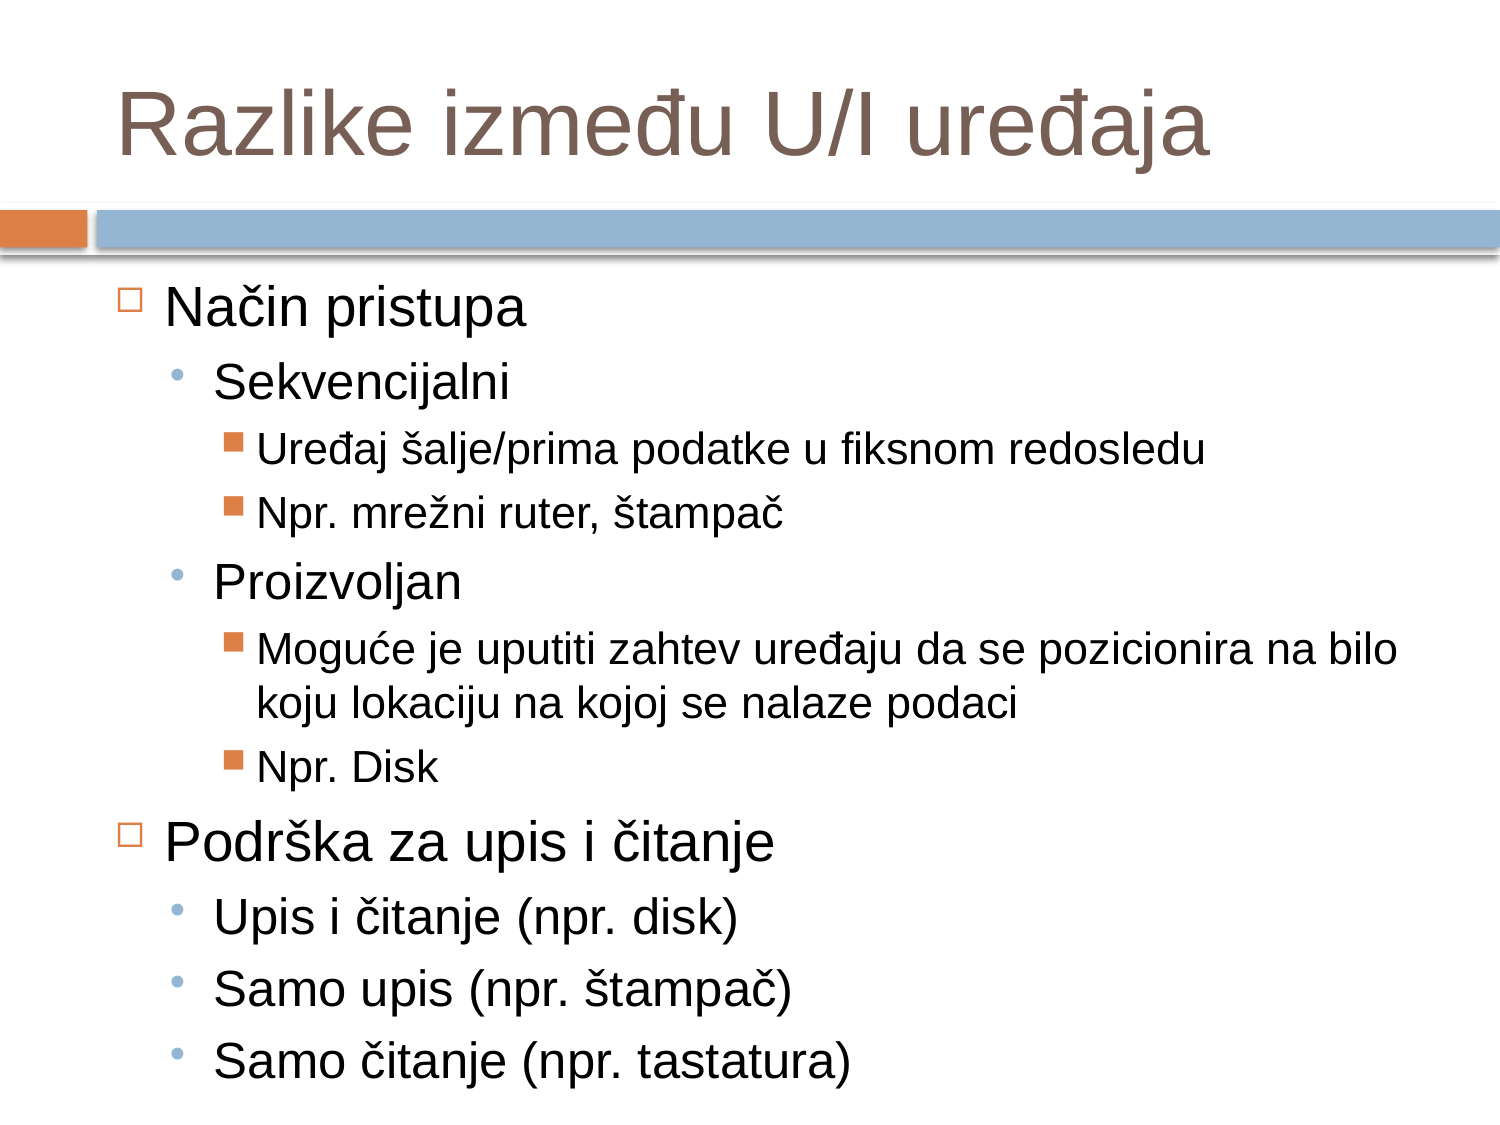

# Razlike između U/I uređaja
Način pristupa
Sekvencijalni
Uređaj šalje/prima podatke u fiksnom redosledu
Npr. mrežni ruter, štampač
Proizvoljan
Moguće je uputiti zahtev uređaju da se pozicionira na bilo koju lokaciju na kojoj se nalaze podaci
Npr. Disk
Podrška za upis i čitanje
Upis i čitanje (npr. disk)
Samo upis (npr. štampač)
Samo čitanje (npr. tastatura)